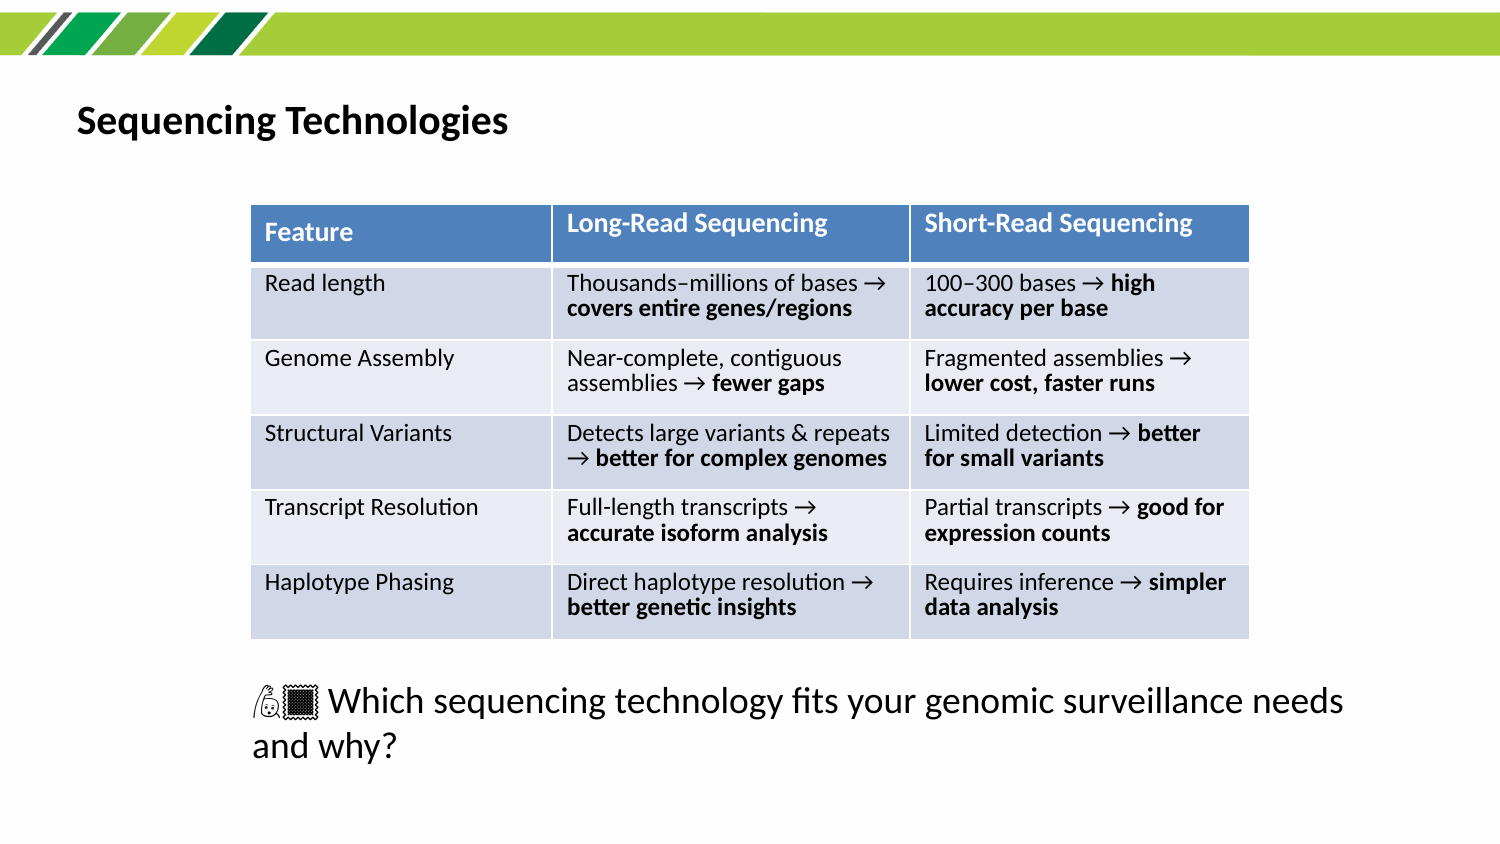

Sequencing Technologies

| Feature | Long-Read Sequencing | Short-Read Sequencing |
| --- | --- | --- |
| Read length | Thousands–millions of bases → covers entire genes/regions | 100–300 bases → high accuracy per base |
| Genome Assembly | Near-complete, contiguous assemblies → fewer gaps | Fragmented assemblies → lower cost, faster runs |
| Structural Variants | Detects large variants & repeats → better for complex genomes | Limited detection → better for small variants |
| Transcript Resolution | Full-length transcripts → accurate isoform analysis | Partial transcripts → good for expression counts |
| Haplotype Phasing | Direct haplotype resolution → better genetic insights | Requires inference → simpler data analysis |
🙋🏾 Which sequencing technology fits your genomic surveillance needs and why?